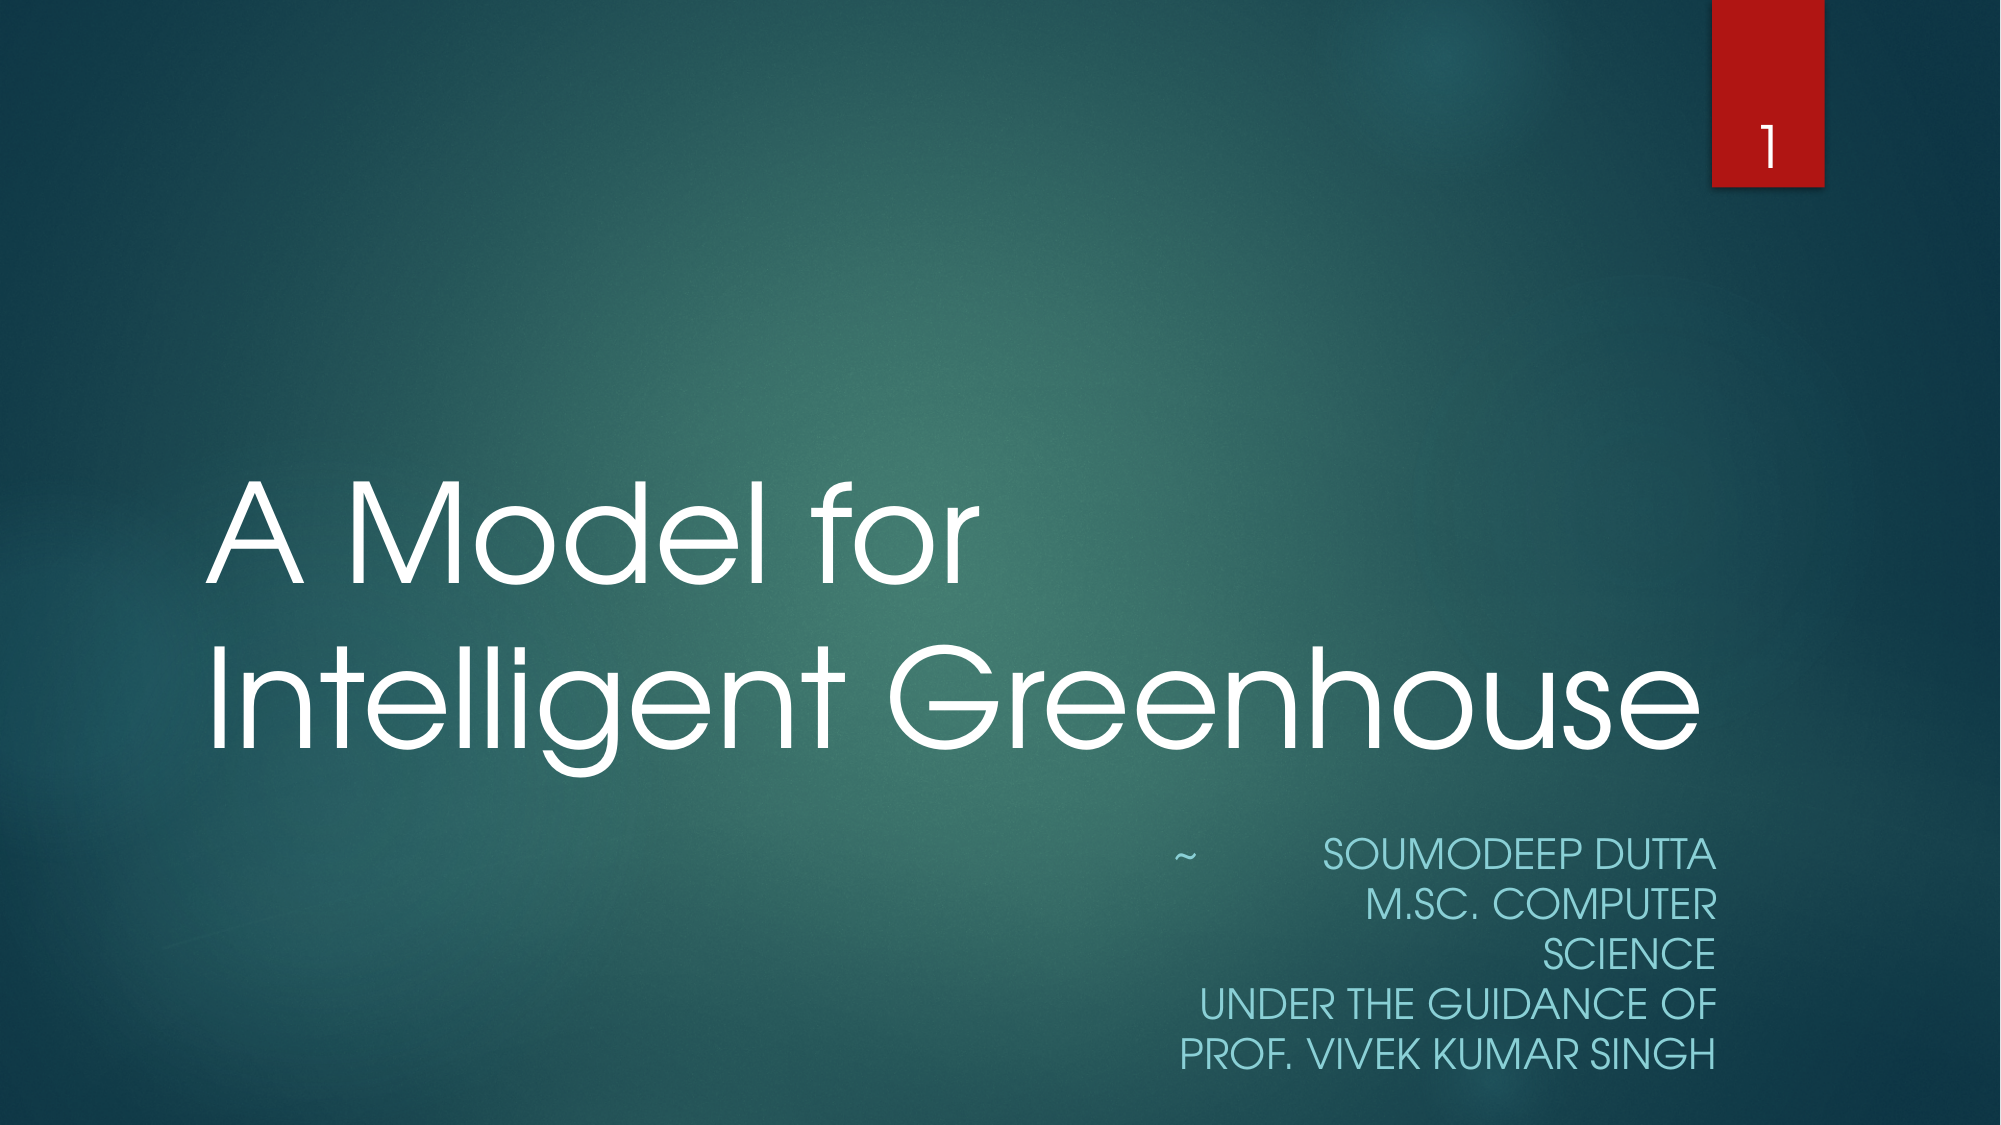

1
# A Model for Intelligent Greenhouse
~	Soumodeep Dutta
	 M.Sc. Computer Science
Under The Guidance of
Prof. Vivek Kumar Singh